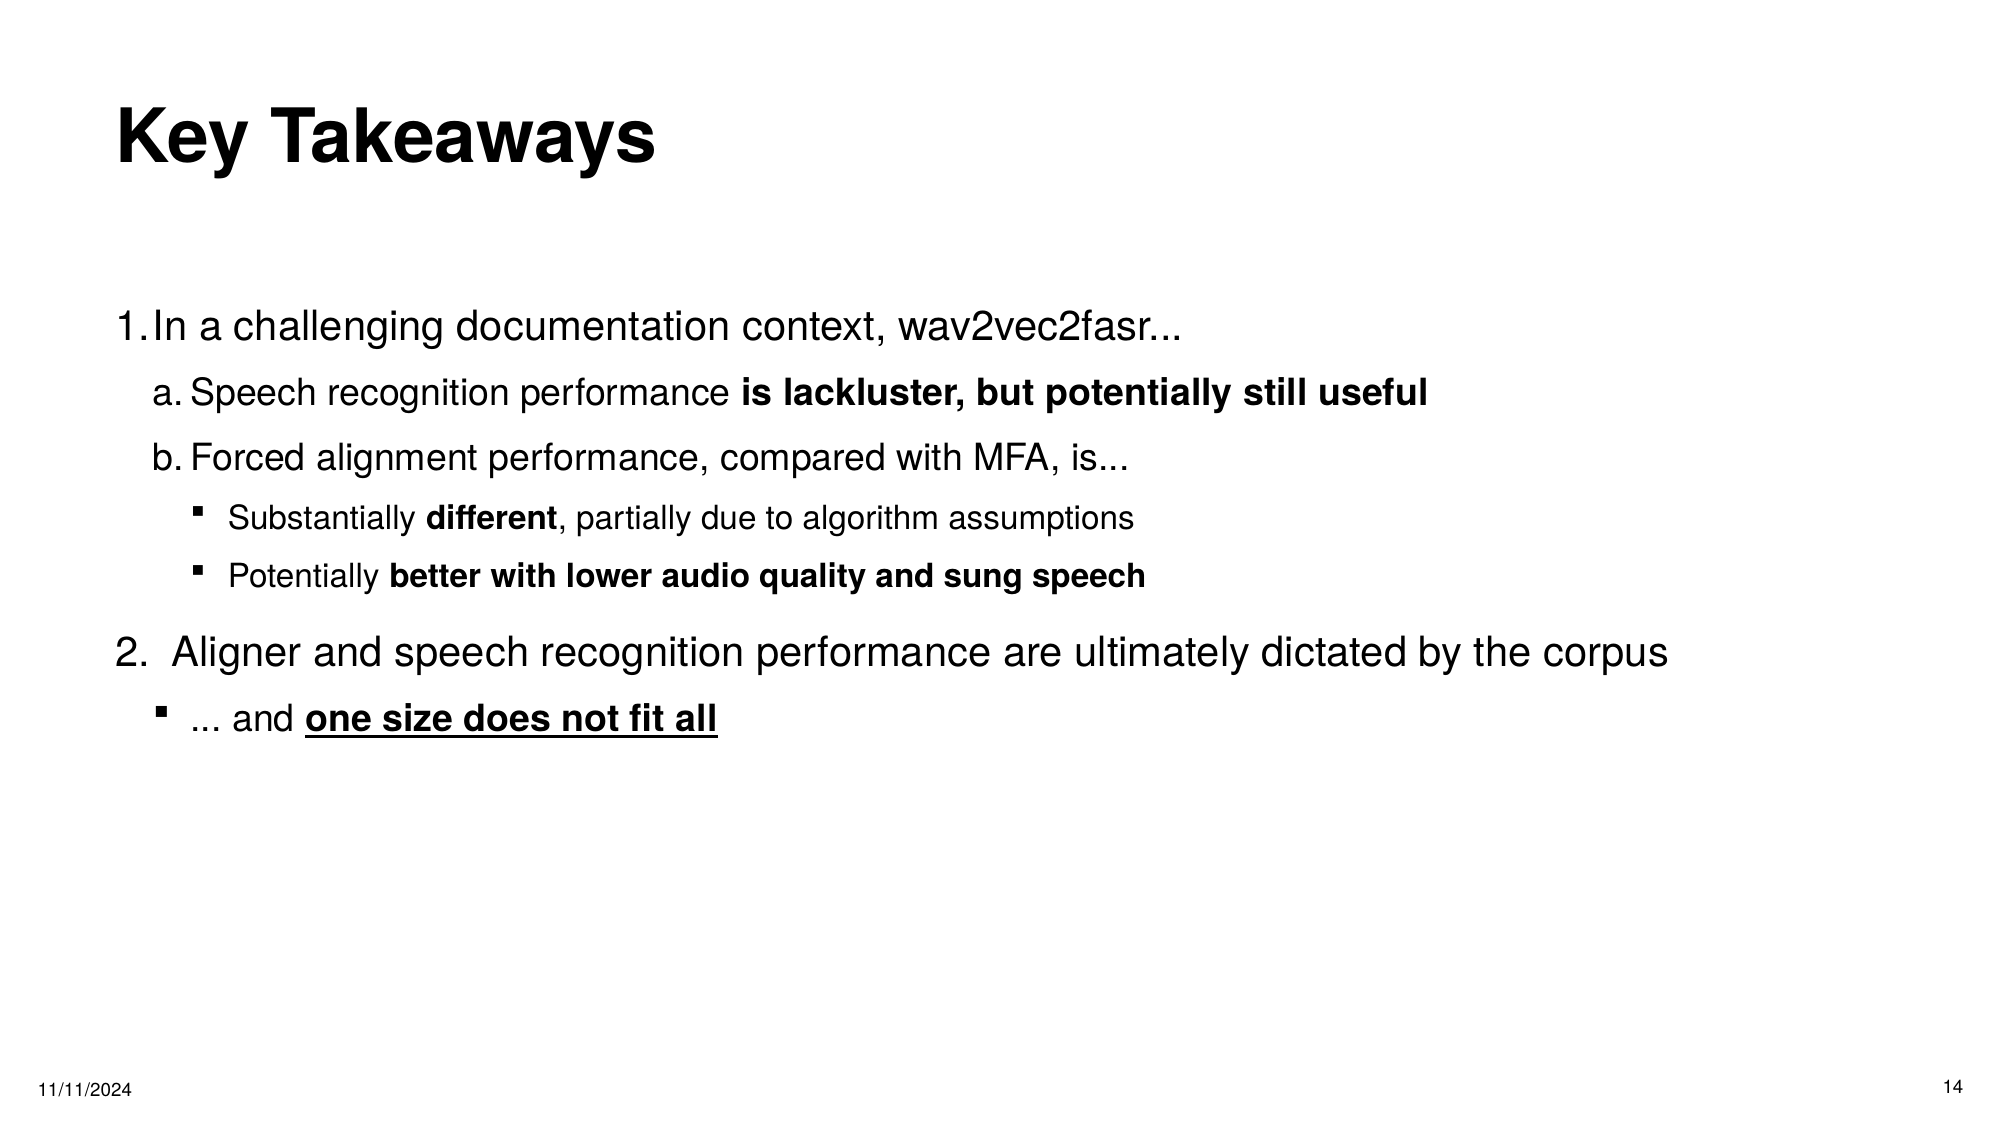

# Key Takeaways
In a challenging documentation context, wav2vec2fasr...
Speech recognition performance is lackluster, but potentially still useful
Forced alignment performance, compared with MFA, is...
Substantially different, partially due to algorithm assumptions
Potentially better with lower audio quality and sung speech
Aligner and speech recognition performance are ultimately dictated by the corpus
... and one size does not fit all

11/11/2024

14